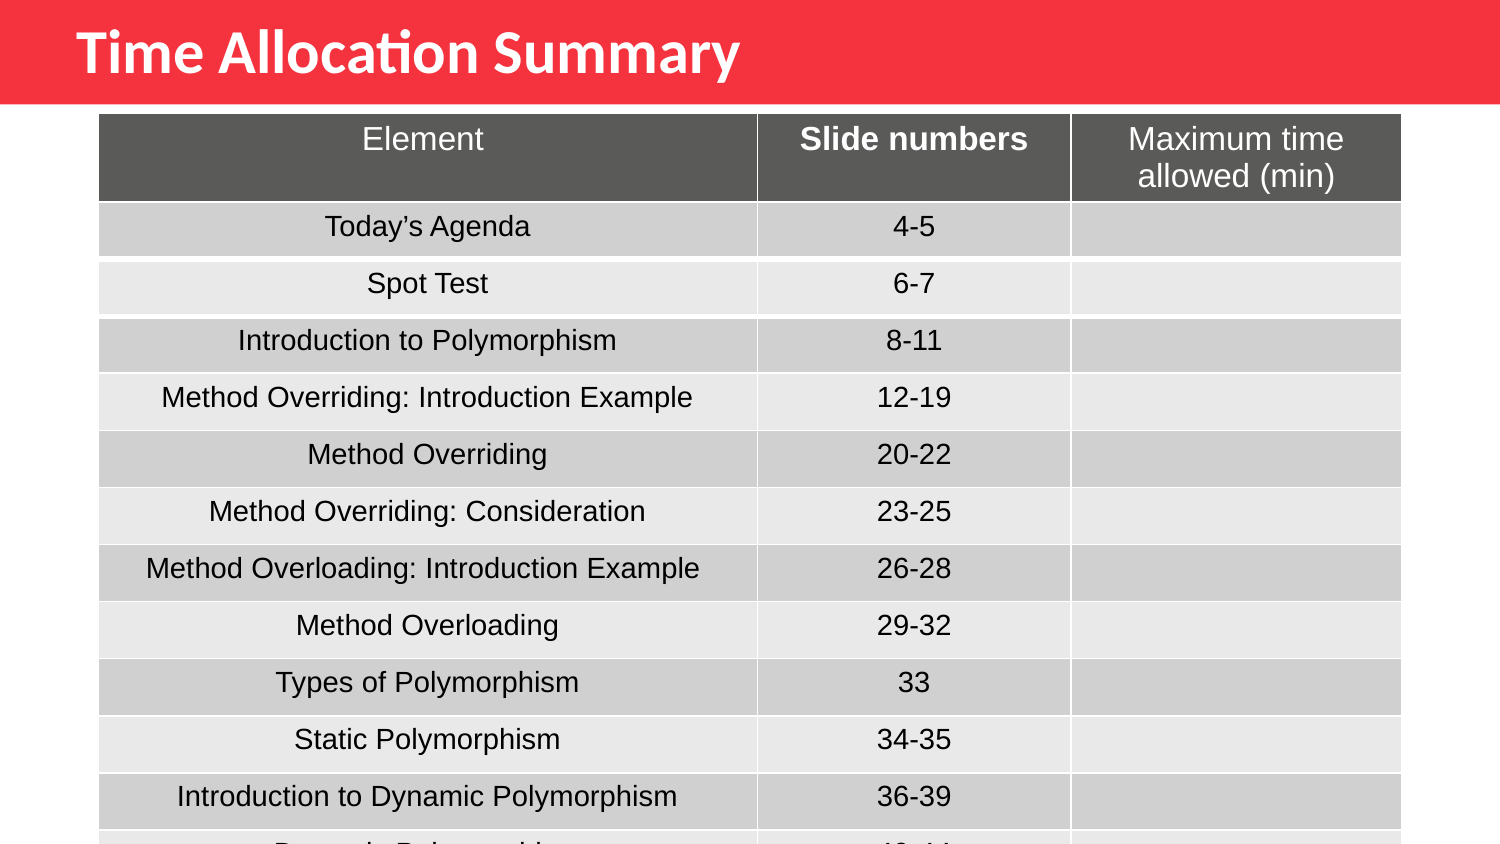

Time Allocation Summary
| Element | Slide numbers | Maximum time allowed (min) |
| --- | --- | --- |
| Today’s Agenda | 4-5 |  |
| Spot Test | 6-7 |  |
| Introduction to Polymorphism | 8-11 |  |
| Method Overriding: Introduction Example | 12-19 |  |
| Method Overriding | 20-22 |  |
| Method Overriding: Consideration | 23-25 |  |
| Method Overloading: Introduction Example | 26-28 |  |
| Method Overloading | 29-32 |  |
| Types of Polymorphism | 33 |  |
| Static Polymorphism | 34-35 |  |
| Introduction to Dynamic Polymorphism | 36-39 |  |
| Dynamic Polymorphism | 40-44 |  |